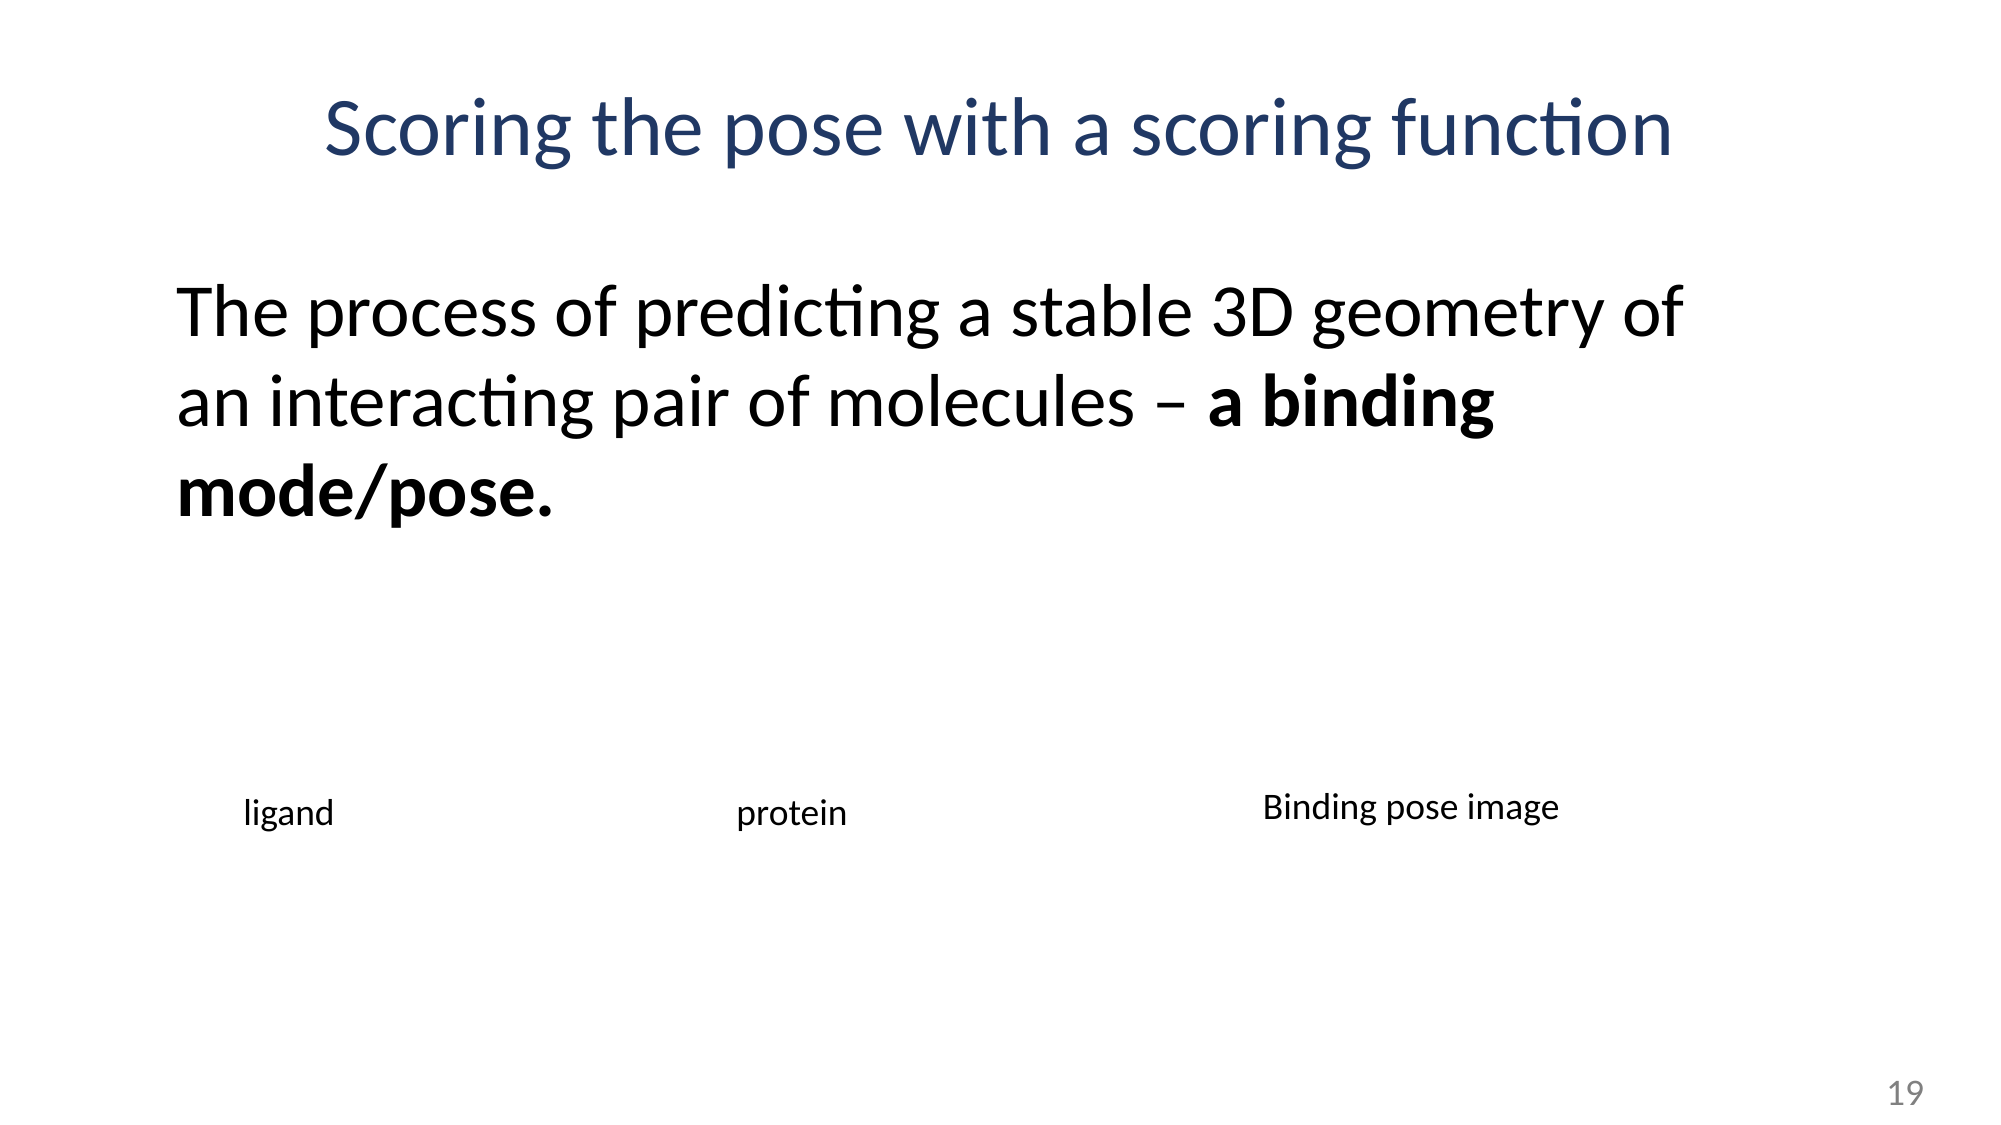

# Scoring the pose with a scoring function
The process of predicting a stable 3D geometry of an interacting pair of molecules – a binding mode/pose.
Binding pose image
ligand
protein
19